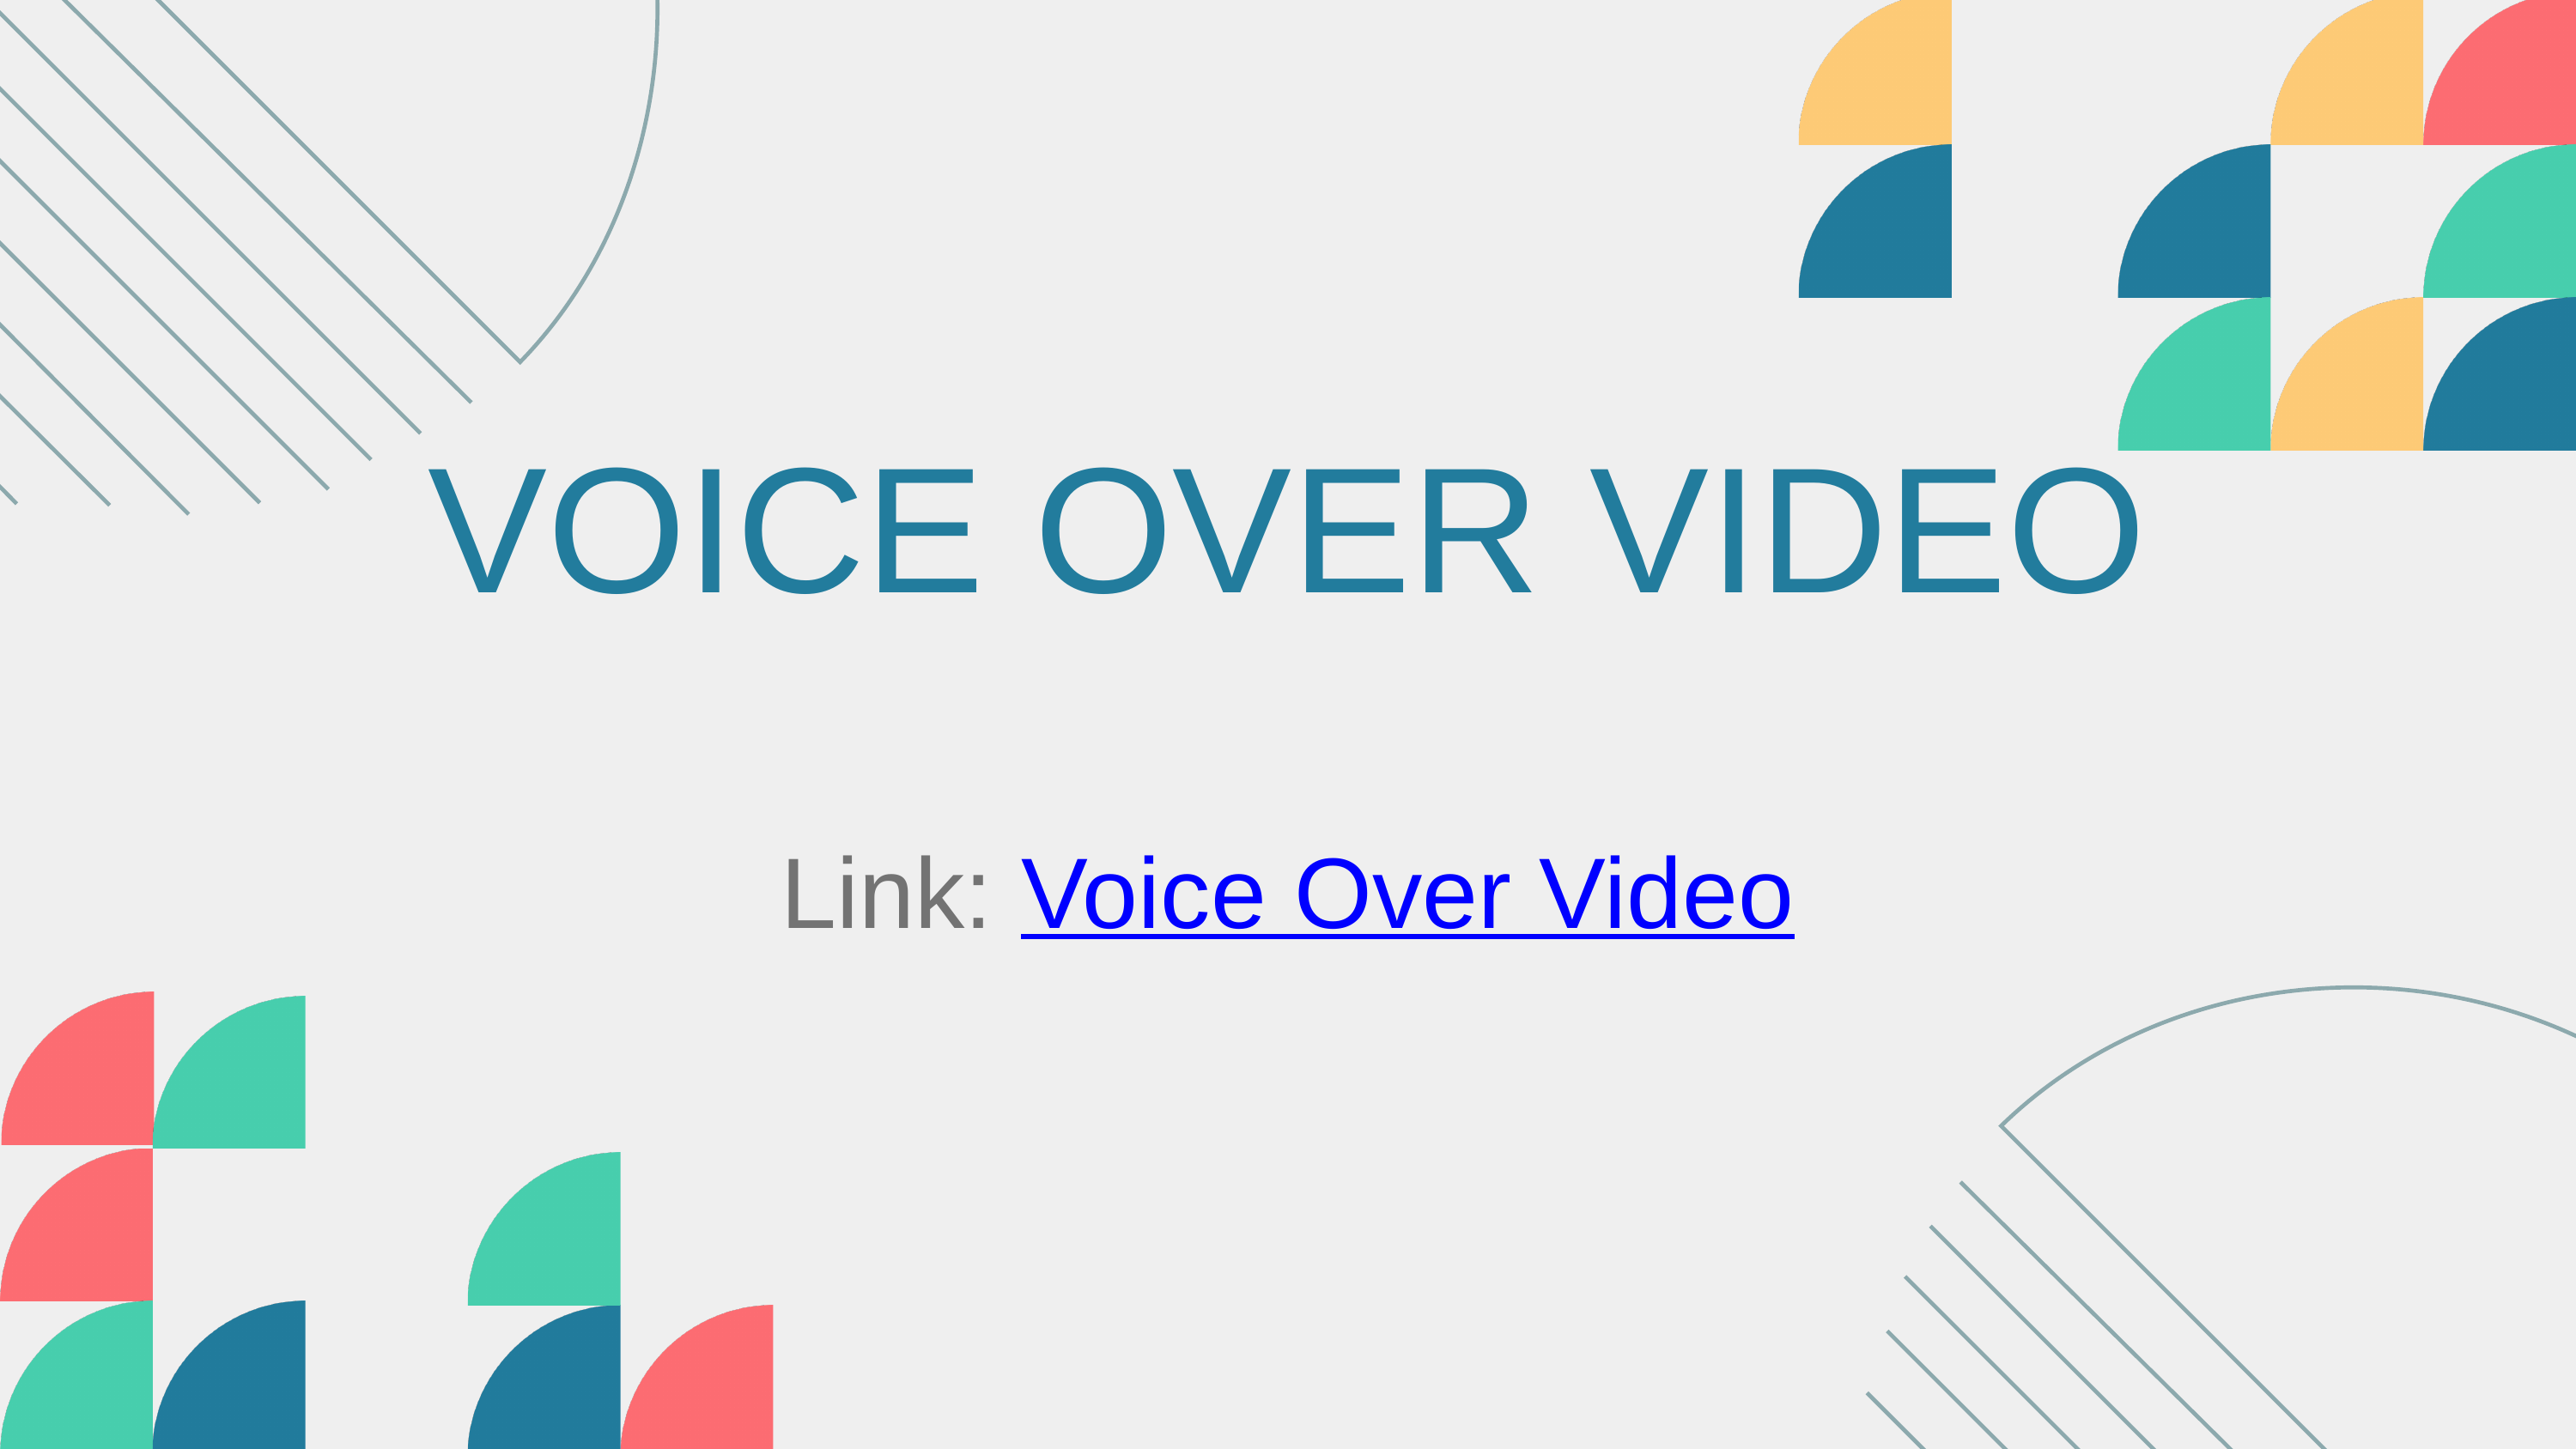

VOICE OVER VIDEO
Link: Voice Over Video